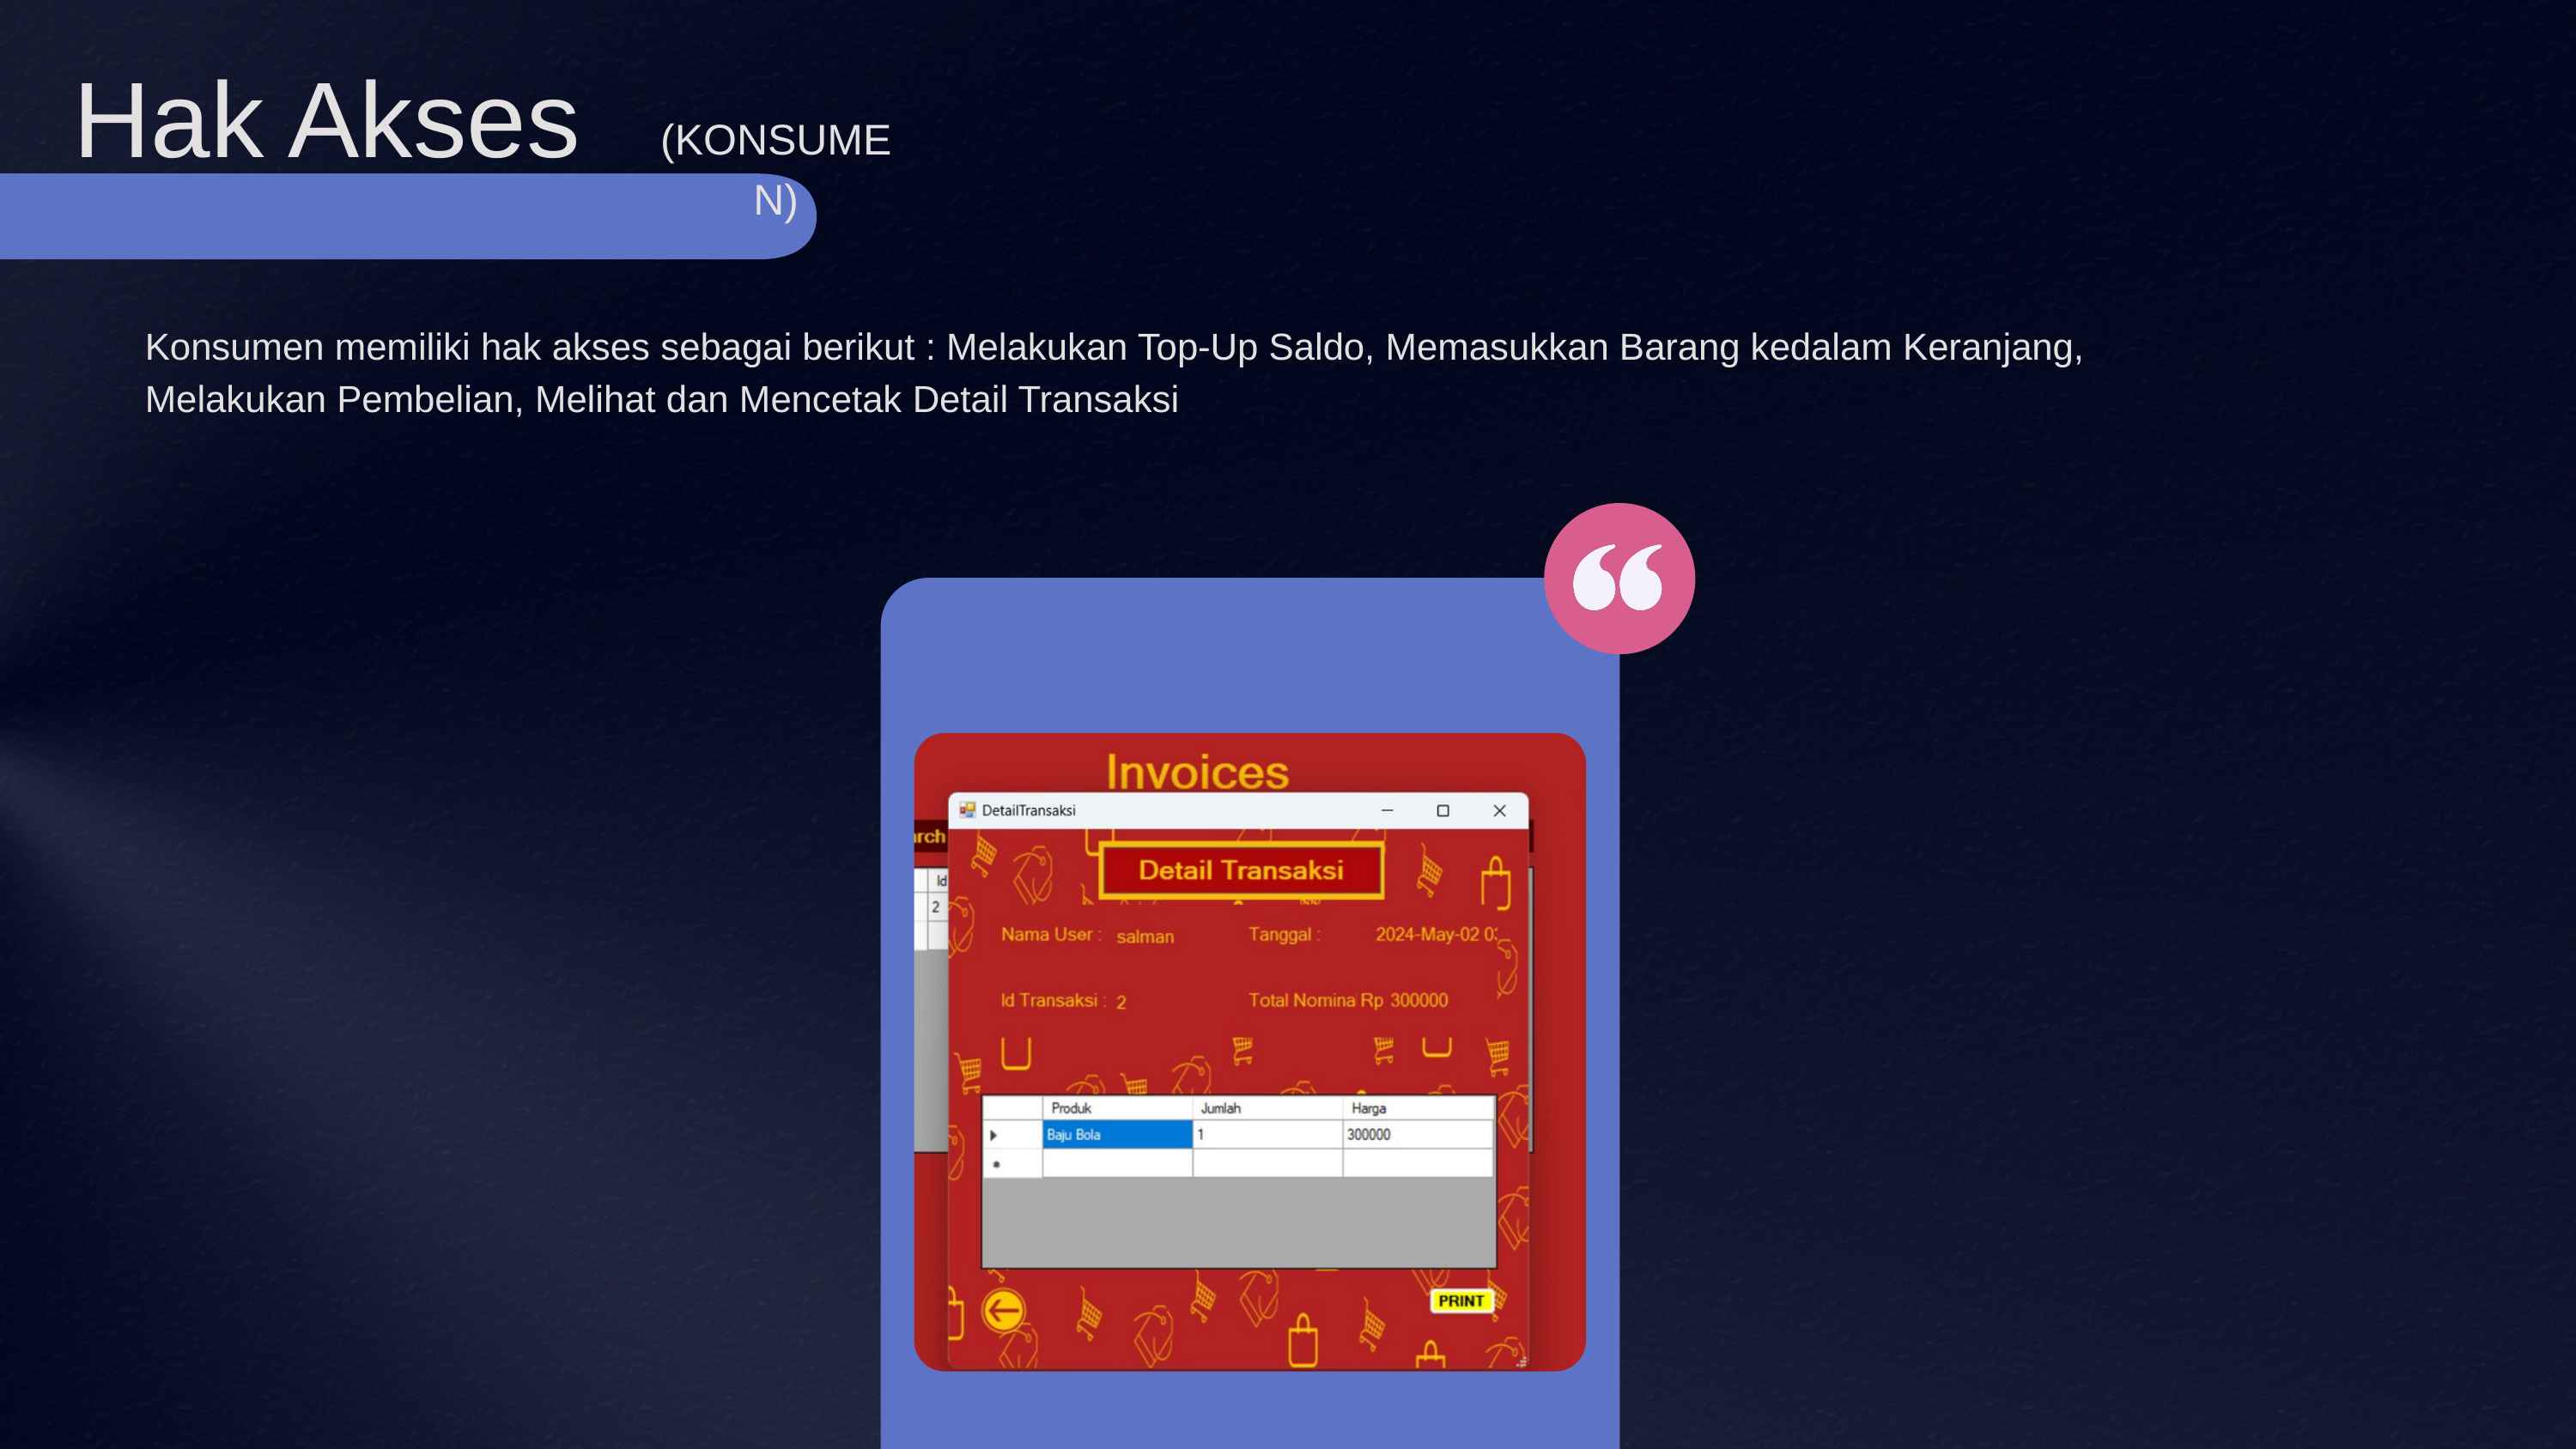

Hak Akses
(KONSUMEN)
Konsumen memiliki hak akses sebagai berikut : Melakukan Top-Up Saldo, Memasukkan Barang kedalam Keranjang, Melakukan Pembelian, Melihat dan Mencetak Detail Transaksi